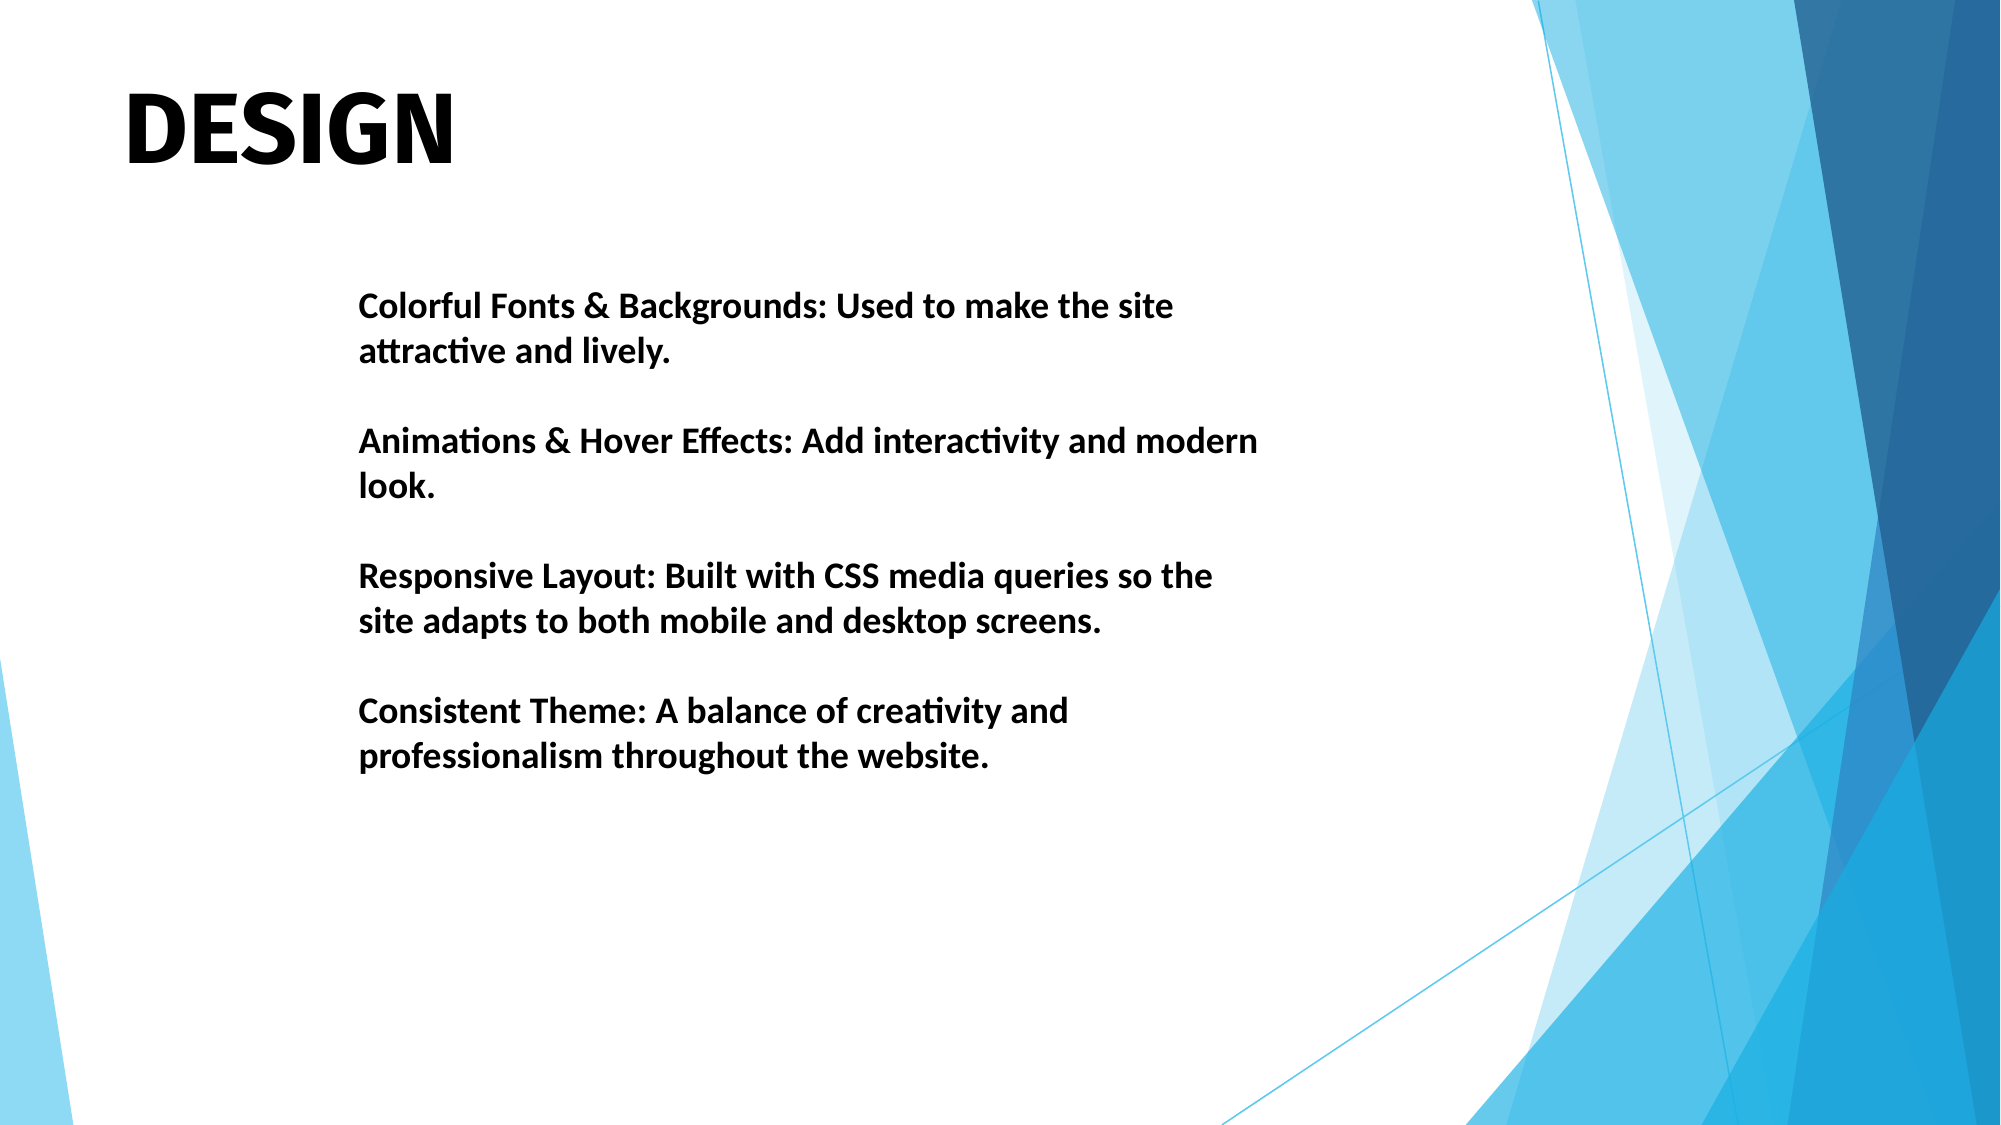

# DESIGN
Colorful Fonts & Backgrounds: Used to make the site attractive and lively.

Animations & Hover Effects: Add interactivity and modern look.

Responsive Layout: Built with CSS media queries so the site adapts to both mobile and desktop screens.

Consistent Theme: A balance of creativity and professionalism throughout the website.